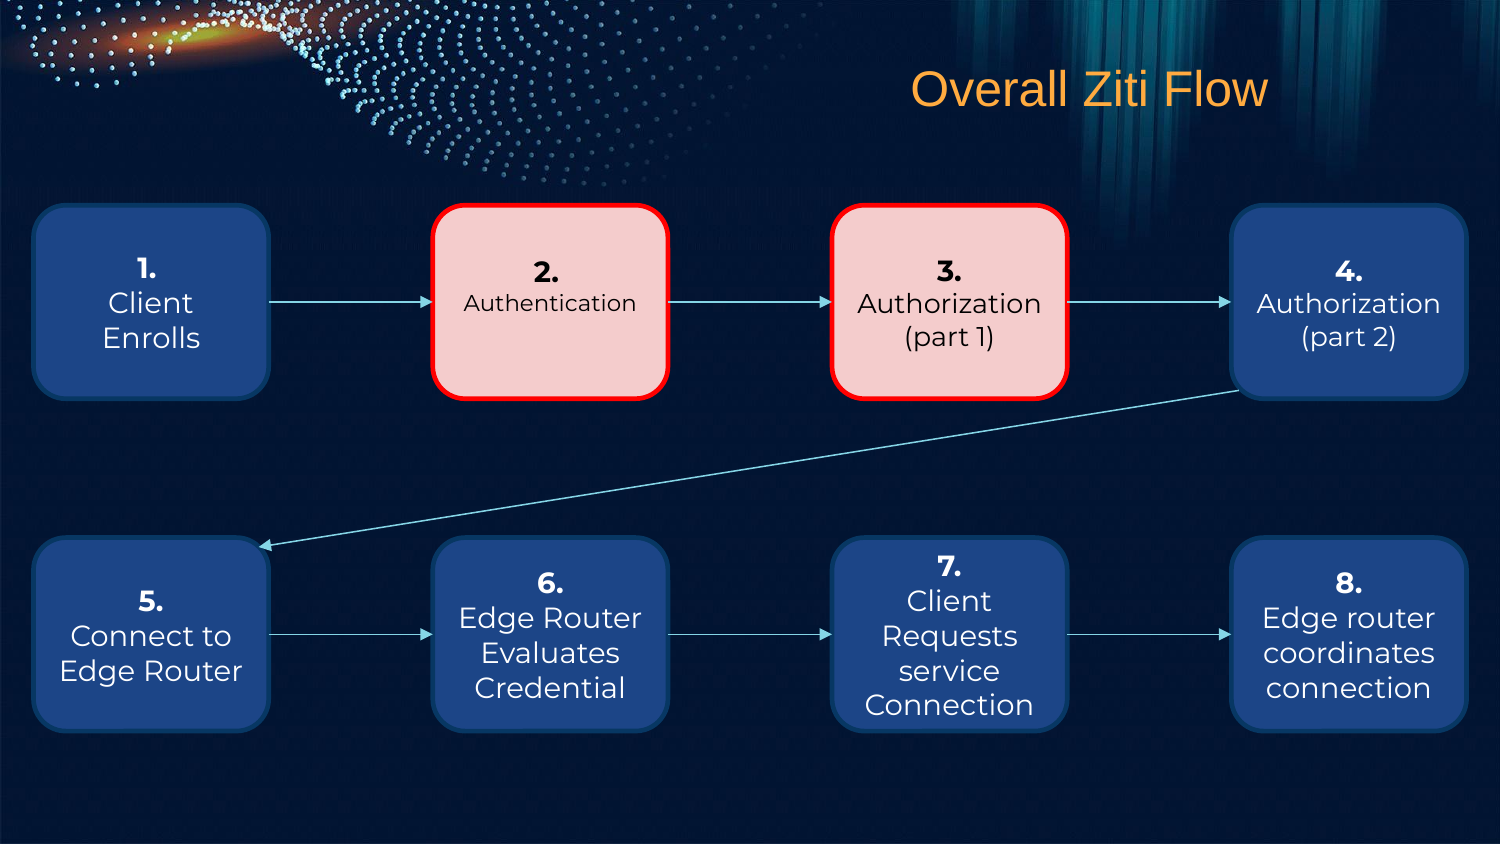

Overall Ziti Flow
1.
Client Enrolls
2.
Authentication

3.
Authorization
(part 1)
4.
Authorization (part 2)
5.
Connect to Edge Router
6.
Edge Router Evaluates Credential
7.
Client Requests service Connection
8.
Edge router coordinates connection